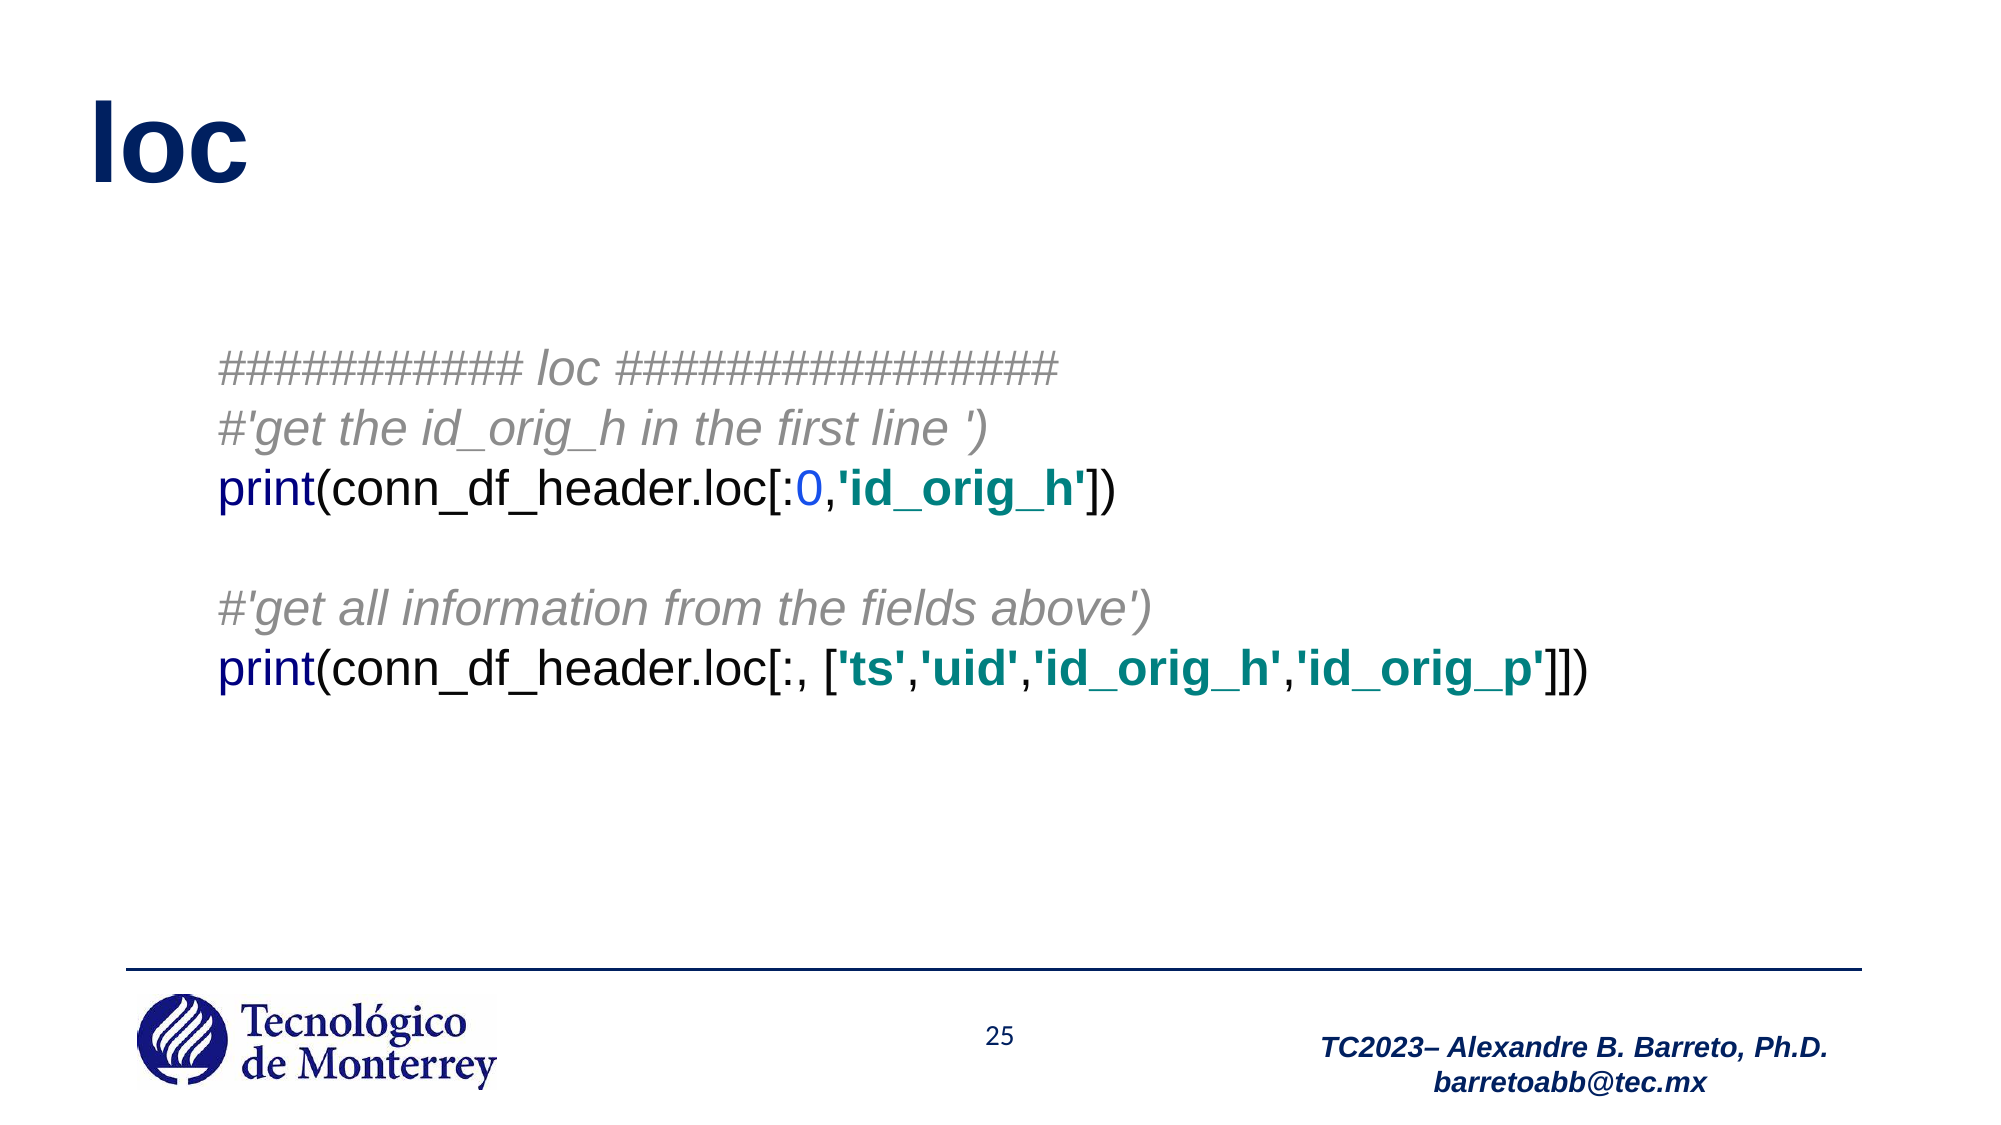

# loc
########### loc ################
#'get the id_orig_h in the first line ')
print(conn_df_header.loc[:0,'id_orig_h'])
#'get all information from the fields above')
print(conn_df_header.loc[:, ['ts','uid','id_orig_h','id_orig_p']])